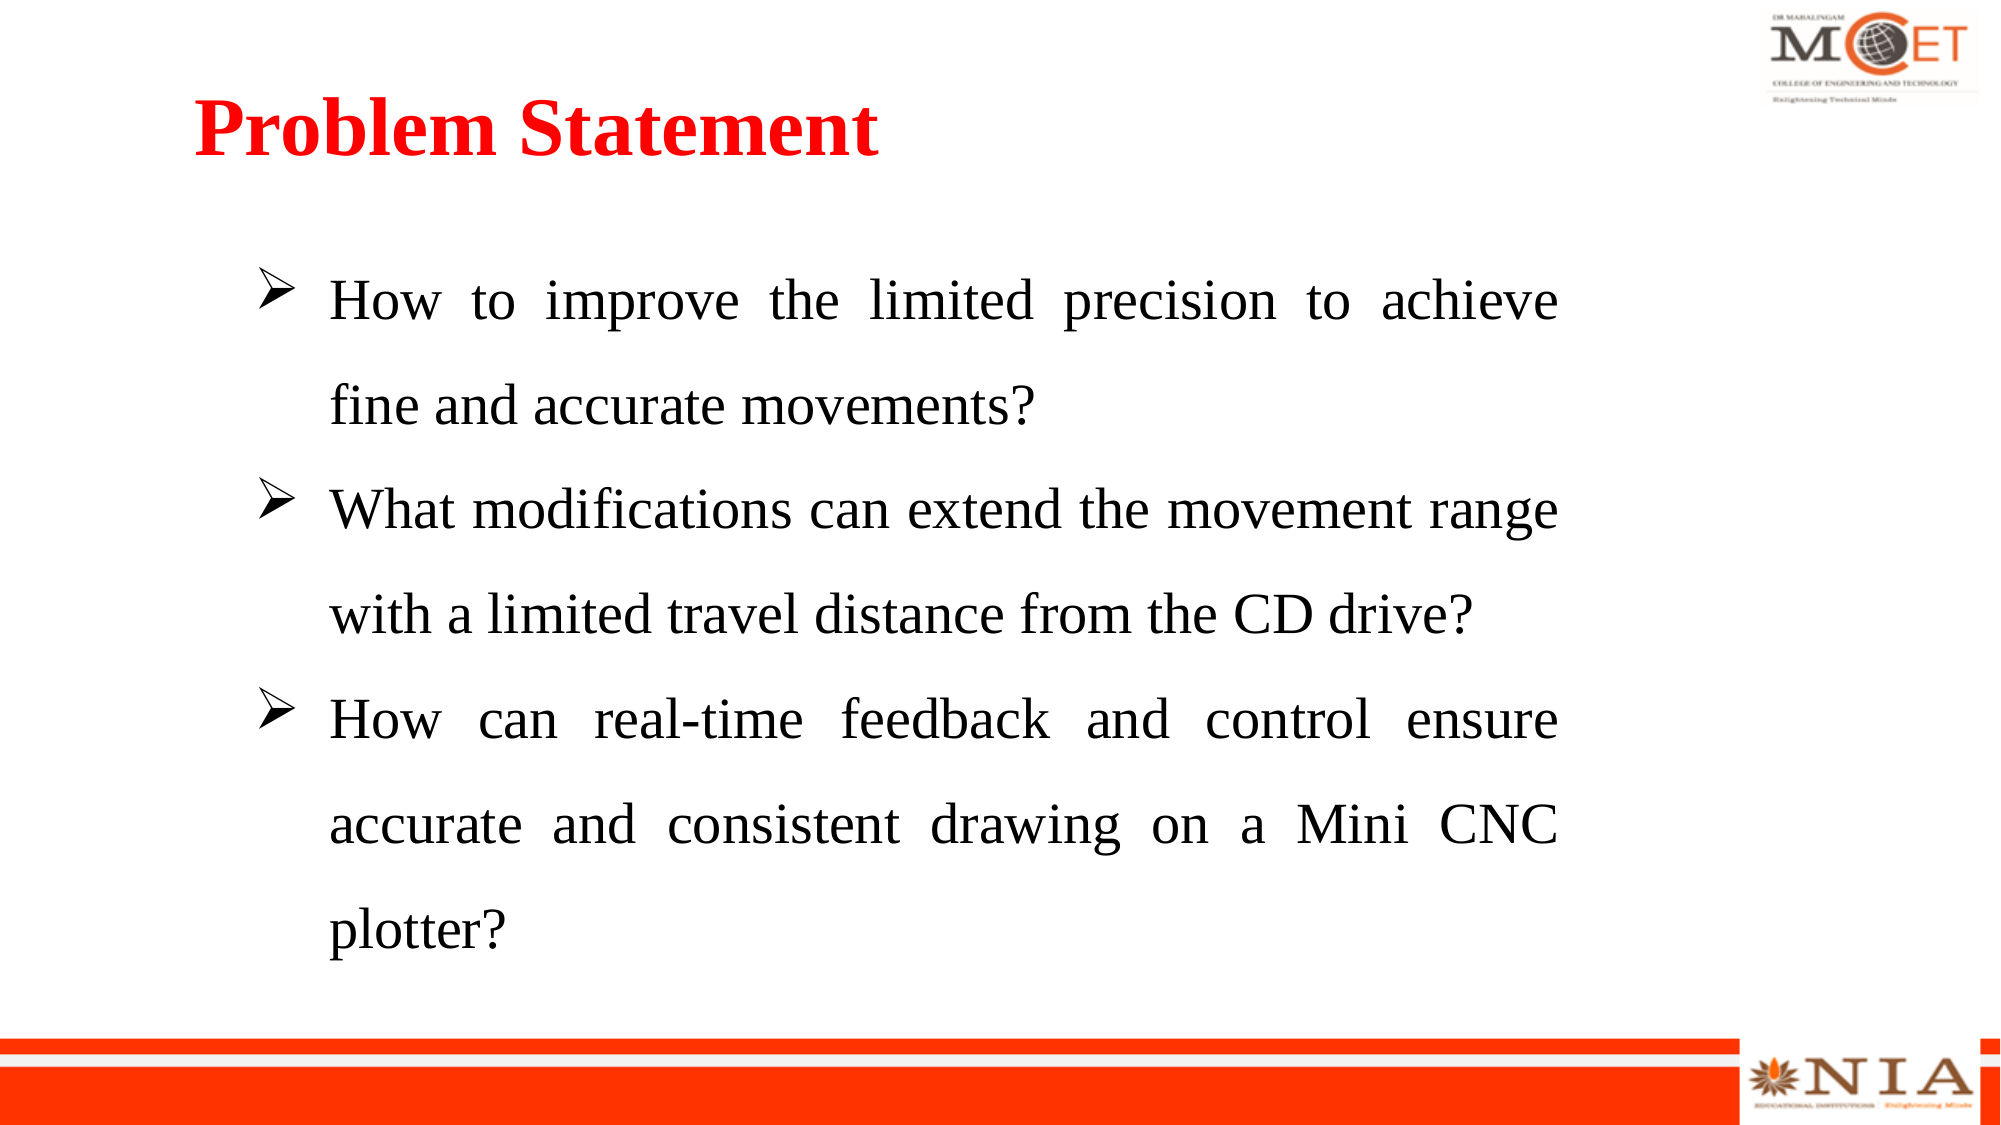

# Problem Statement

How to improve the limited precision to achieve fine and accurate movements?
What modifications can extend the movement range with a limited travel distance from the CD drive?
How can real-time feedback and control ensure accurate and consistent drawing on a Mini CNC plotter?